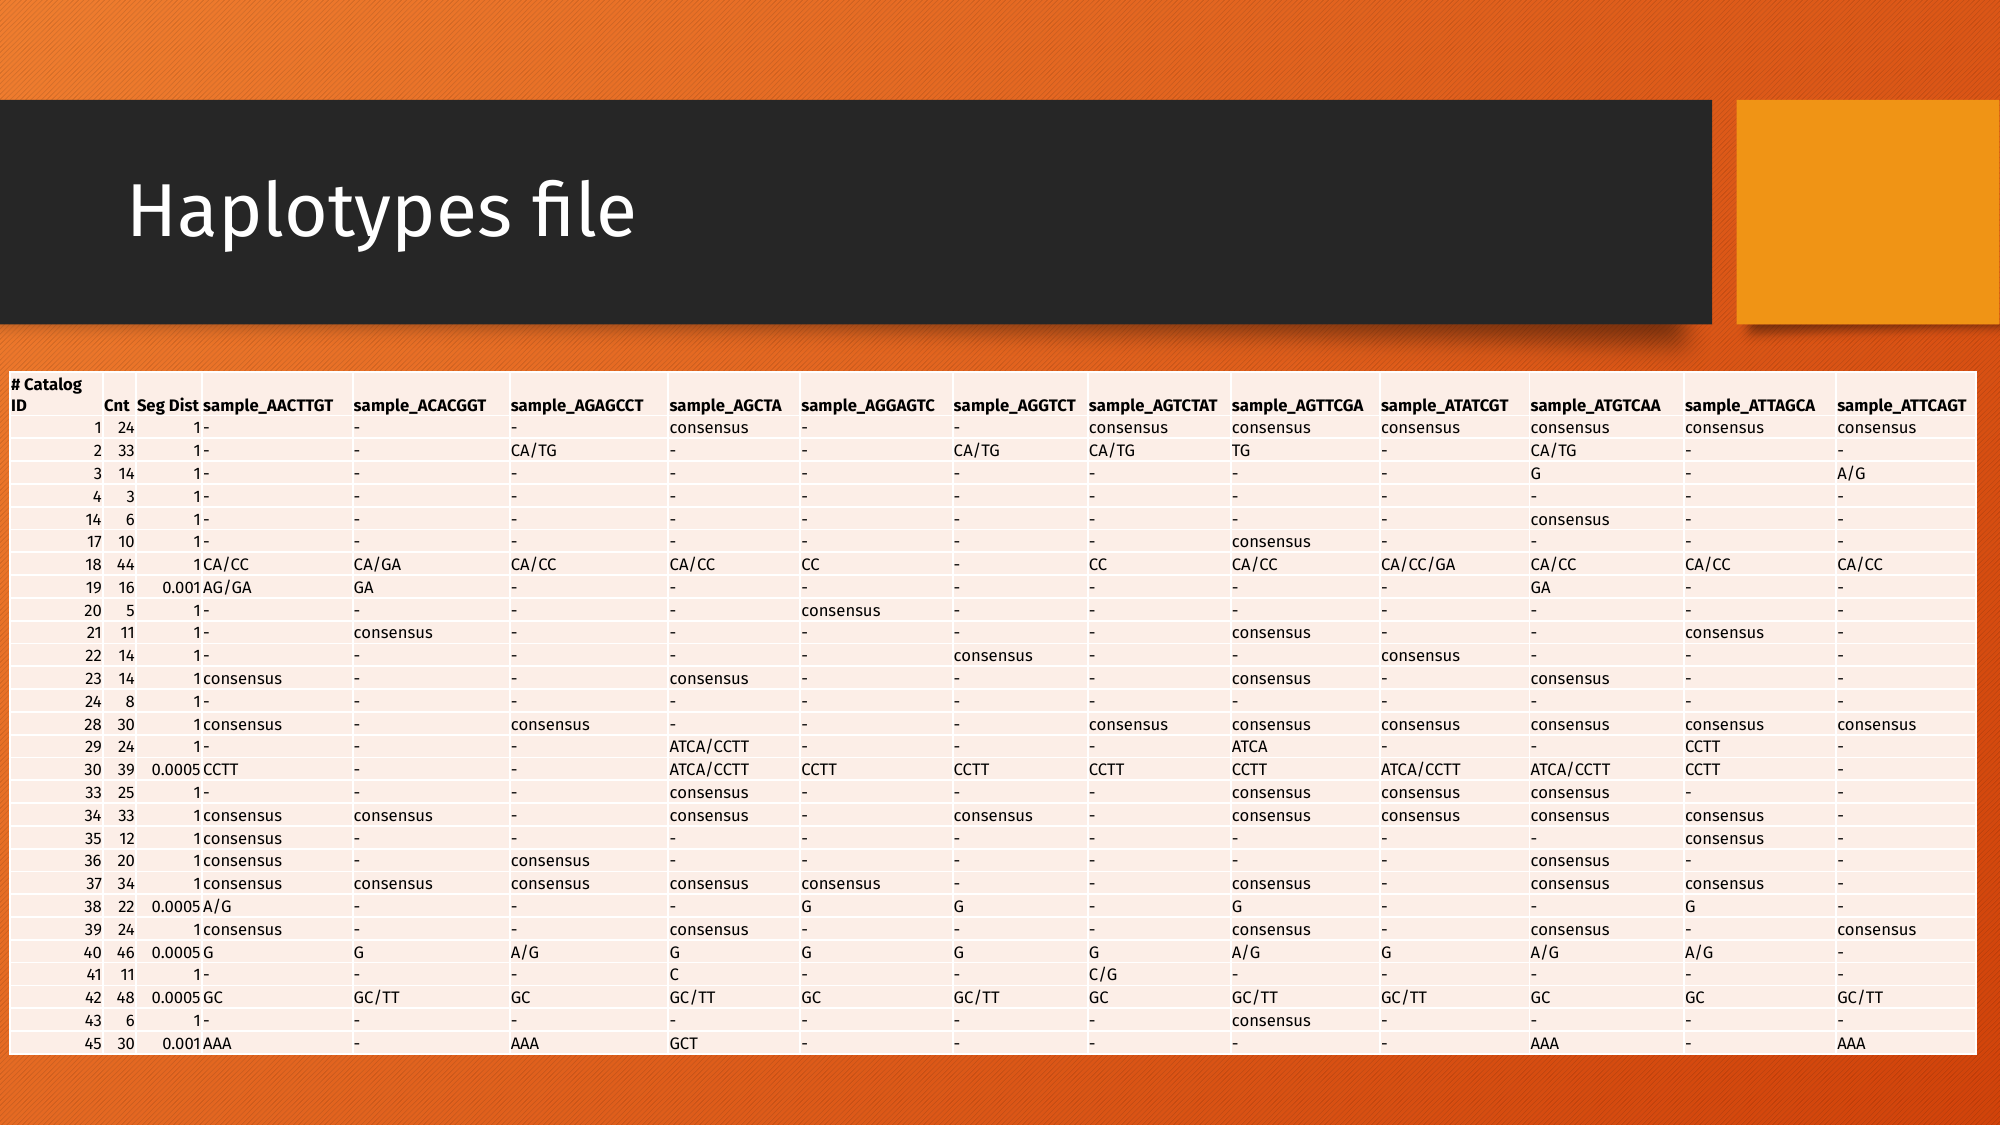

# Haplotypes file
| # Catalog ID | Cnt | Seg Dist | sample\_AACTTGT | sample\_ACACGGT | sample\_AGAGCCT | sample\_AGCTA | sample\_AGGAGTC | sample\_AGGTCT | sample\_AGTCTAT | sample\_AGTTCGA | sample\_ATATCGT | sample\_ATGTCAA | sample\_ATTAGCA | sample\_ATTCAGT |
| --- | --- | --- | --- | --- | --- | --- | --- | --- | --- | --- | --- | --- | --- | --- |
| 1 | 24 | 1 | - | - | - | consensus | - | - | consensus | consensus | consensus | consensus | consensus | consensus |
| 2 | 33 | 1 | - | - | CA/TG | - | - | CA/TG | CA/TG | TG | - | CA/TG | - | - |
| 3 | 14 | 1 | - | - | - | - | - | - | - | - | - | G | - | A/G |
| 4 | 3 | 1 | - | - | - | - | - | - | - | - | - | - | - | - |
| 14 | 6 | 1 | - | - | - | - | - | - | - | - | - | consensus | - | - |
| 17 | 10 | 1 | - | - | - | - | - | - | - | consensus | - | - | - | - |
| 18 | 44 | 1 | CA/CC | CA/GA | CA/CC | CA/CC | CC | - | CC | CA/CC | CA/CC/GA | CA/CC | CA/CC | CA/CC |
| 19 | 16 | 0.001 | AG/GA | GA | - | - | - | - | - | - | - | GA | - | - |
| 20 | 5 | 1 | - | - | - | - | consensus | - | - | - | - | - | - | - |
| 21 | 11 | 1 | - | consensus | - | - | - | - | - | consensus | - | - | consensus | - |
| 22 | 14 | 1 | - | - | - | - | - | consensus | - | - | consensus | - | - | - |
| 23 | 14 | 1 | consensus | - | - | consensus | - | - | - | consensus | - | consensus | - | - |
| 24 | 8 | 1 | - | - | - | - | - | - | - | - | - | - | - | - |
| 28 | 30 | 1 | consensus | - | consensus | - | - | - | consensus | consensus | consensus | consensus | consensus | consensus |
| 29 | 24 | 1 | - | - | - | ATCA/CCTT | - | - | - | ATCA | - | - | CCTT | - |
| 30 | 39 | 0.0005 | CCTT | - | - | ATCA/CCTT | CCTT | CCTT | CCTT | CCTT | ATCA/CCTT | ATCA/CCTT | CCTT | - |
| 33 | 25 | 1 | - | - | - | consensus | - | - | - | consensus | consensus | consensus | - | - |
| 34 | 33 | 1 | consensus | consensus | - | consensus | - | consensus | - | consensus | consensus | consensus | consensus | - |
| 35 | 12 | 1 | consensus | - | - | - | - | - | - | - | - | - | consensus | - |
| 36 | 20 | 1 | consensus | - | consensus | - | - | - | - | - | - | consensus | - | - |
| 37 | 34 | 1 | consensus | consensus | consensus | consensus | consensus | - | - | consensus | - | consensus | consensus | - |
| 38 | 22 | 0.0005 | A/G | - | - | - | G | G | - | G | - | - | G | - |
| 39 | 24 | 1 | consensus | - | - | consensus | - | - | - | consensus | - | consensus | - | consensus |
| 40 | 46 | 0.0005 | G | G | A/G | G | G | G | G | A/G | G | A/G | A/G | - |
| 41 | 11 | 1 | - | - | - | C | - | - | C/G | - | - | - | - | - |
| 42 | 48 | 0.0005 | GC | GC/TT | GC | GC/TT | GC | GC/TT | GC | GC/TT | GC/TT | GC | GC | GC/TT |
| 43 | 6 | 1 | - | - | - | - | - | - | - | consensus | - | - | - | - |
| 45 | 30 | 0.001 | AAA | - | AAA | GCT | - | - | - | - | - | AAA | - | AAA |